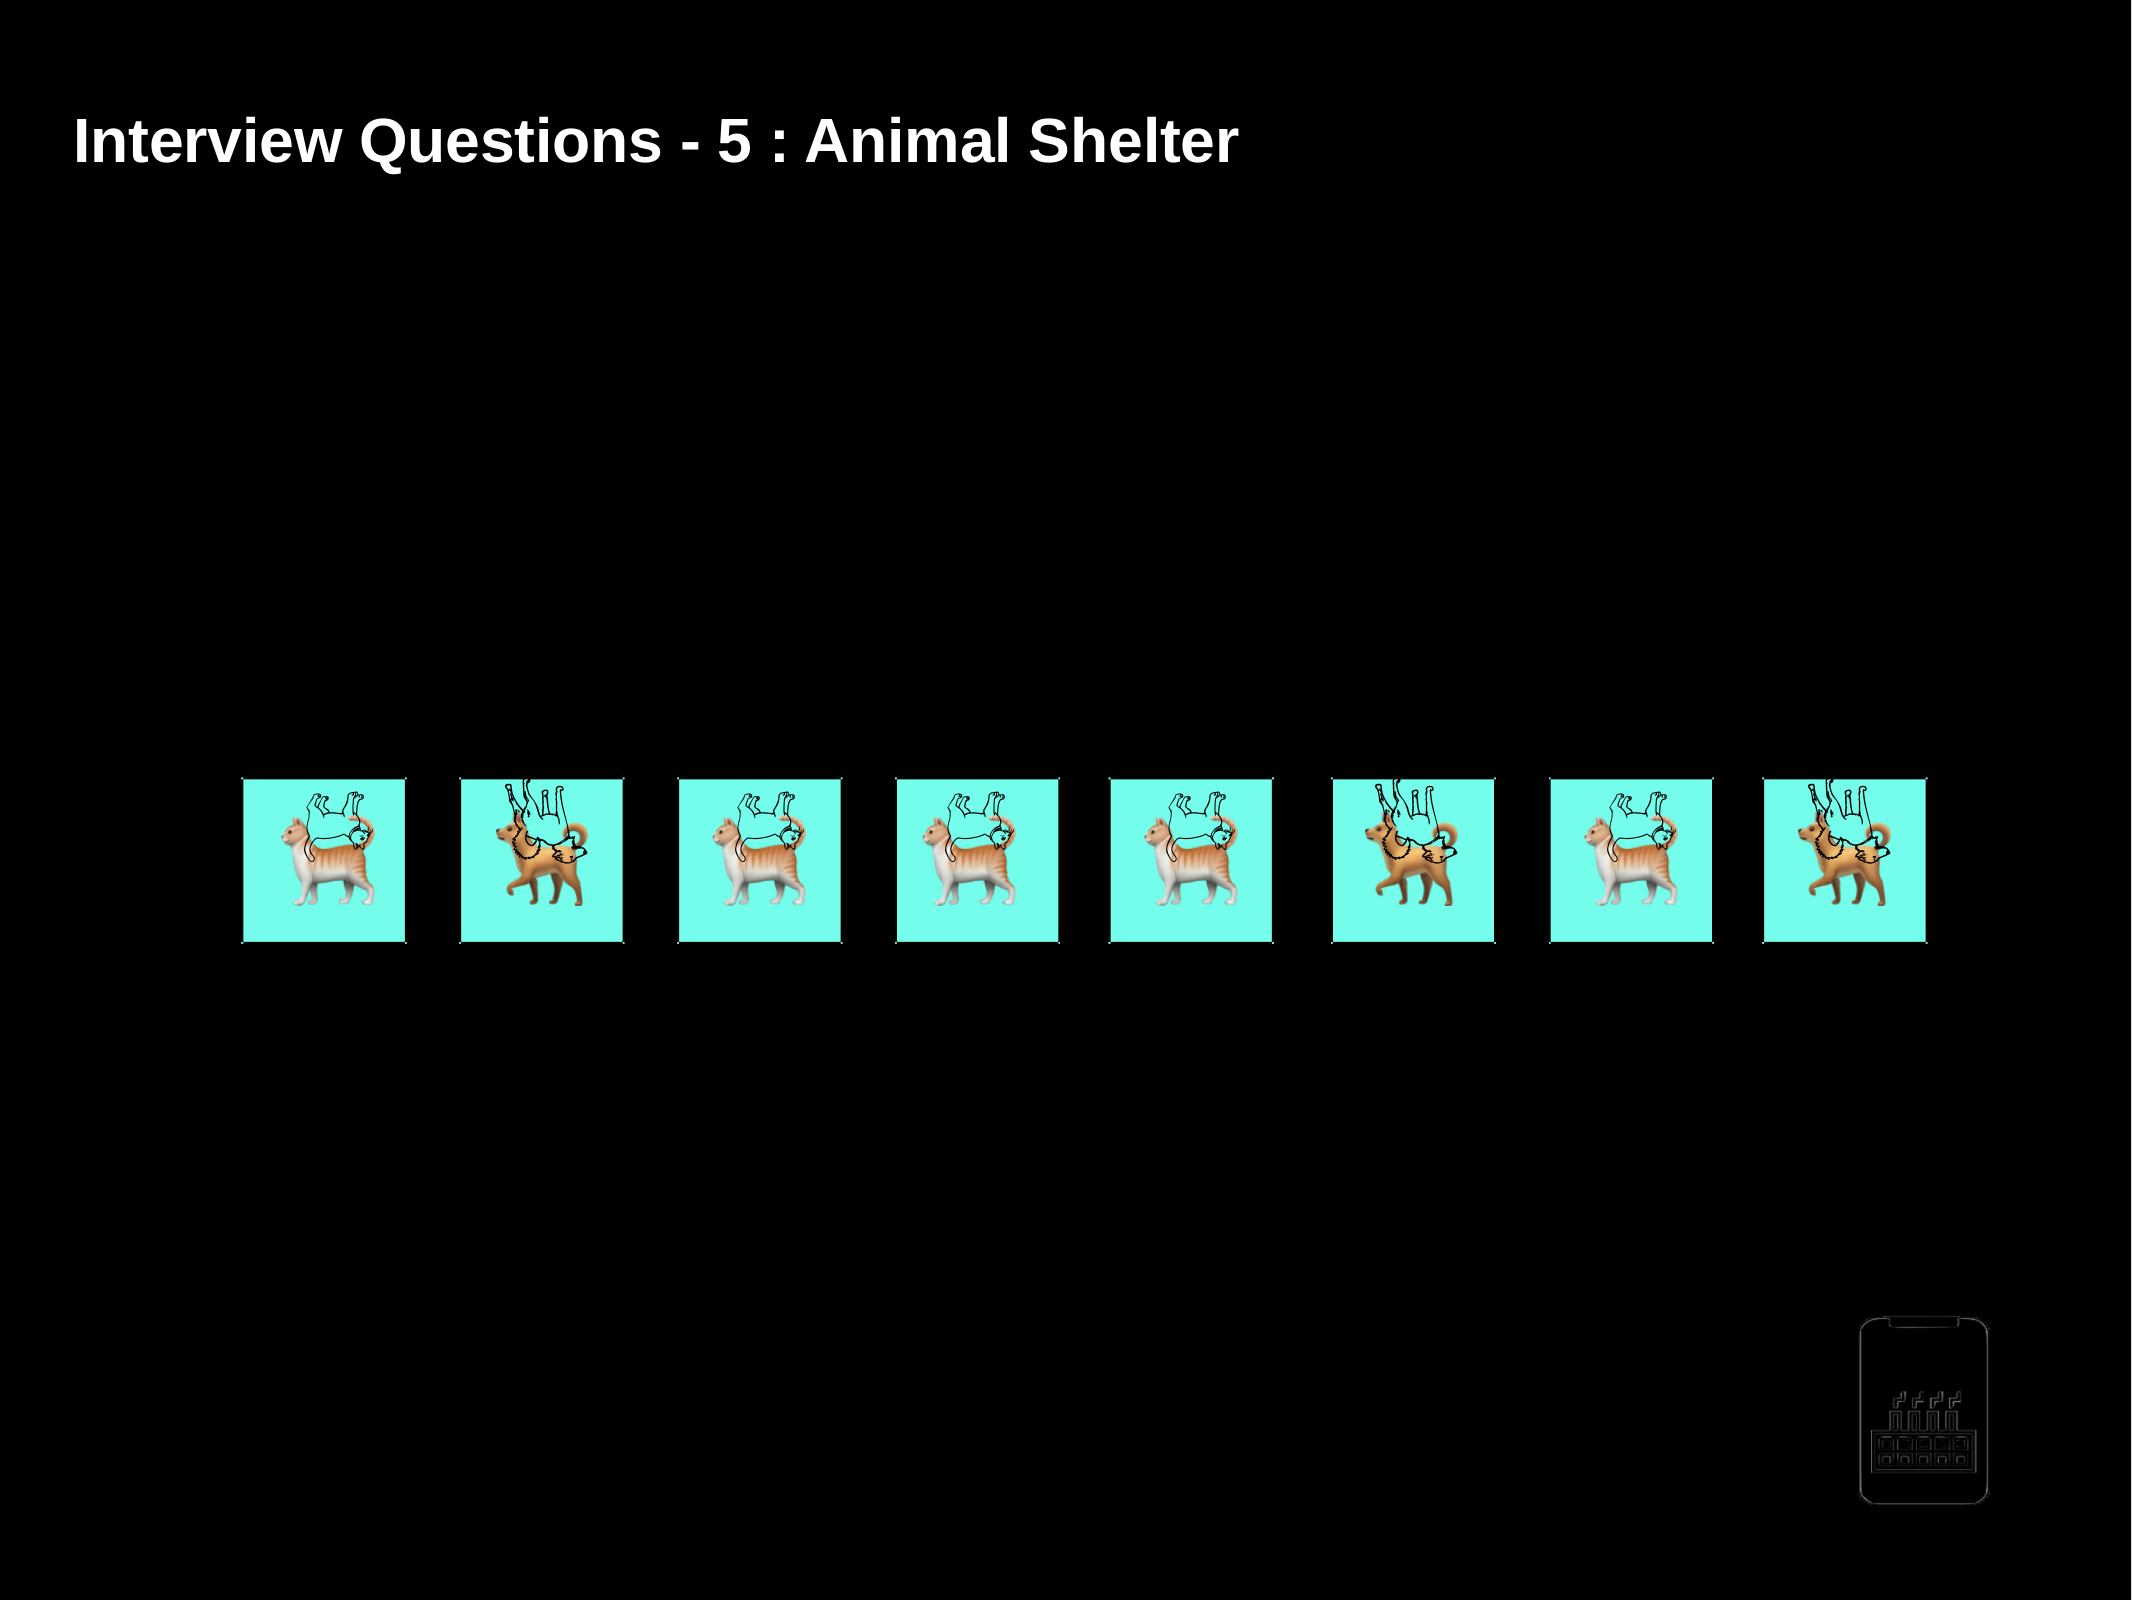

Interview Questions - 5 : Animal Shelter
An animal shelter, which holds only dogs and cats, operates on a strictly "ﬁrst in, ﬁrst out" basis. People must adopt either the "oldest" (based on arrival time) of all animals at the shelter, or they can select whether they would prefer a dog or a cat (and will receive the oldest animal of that type). They cannot select which speciﬁc animal they would like. Create the data structures to maintain this system and implement operations such as enqueue, dequeueAny, dequeueDog, and dequeueCat.
First In First Out
Newest
Oldest

🐈
🐕
🐈
🐈
🐈
🐕
🐈
🐕

Enqueue(Dog) Enqueue(Cat)

AppMillers
www.appmillers.com